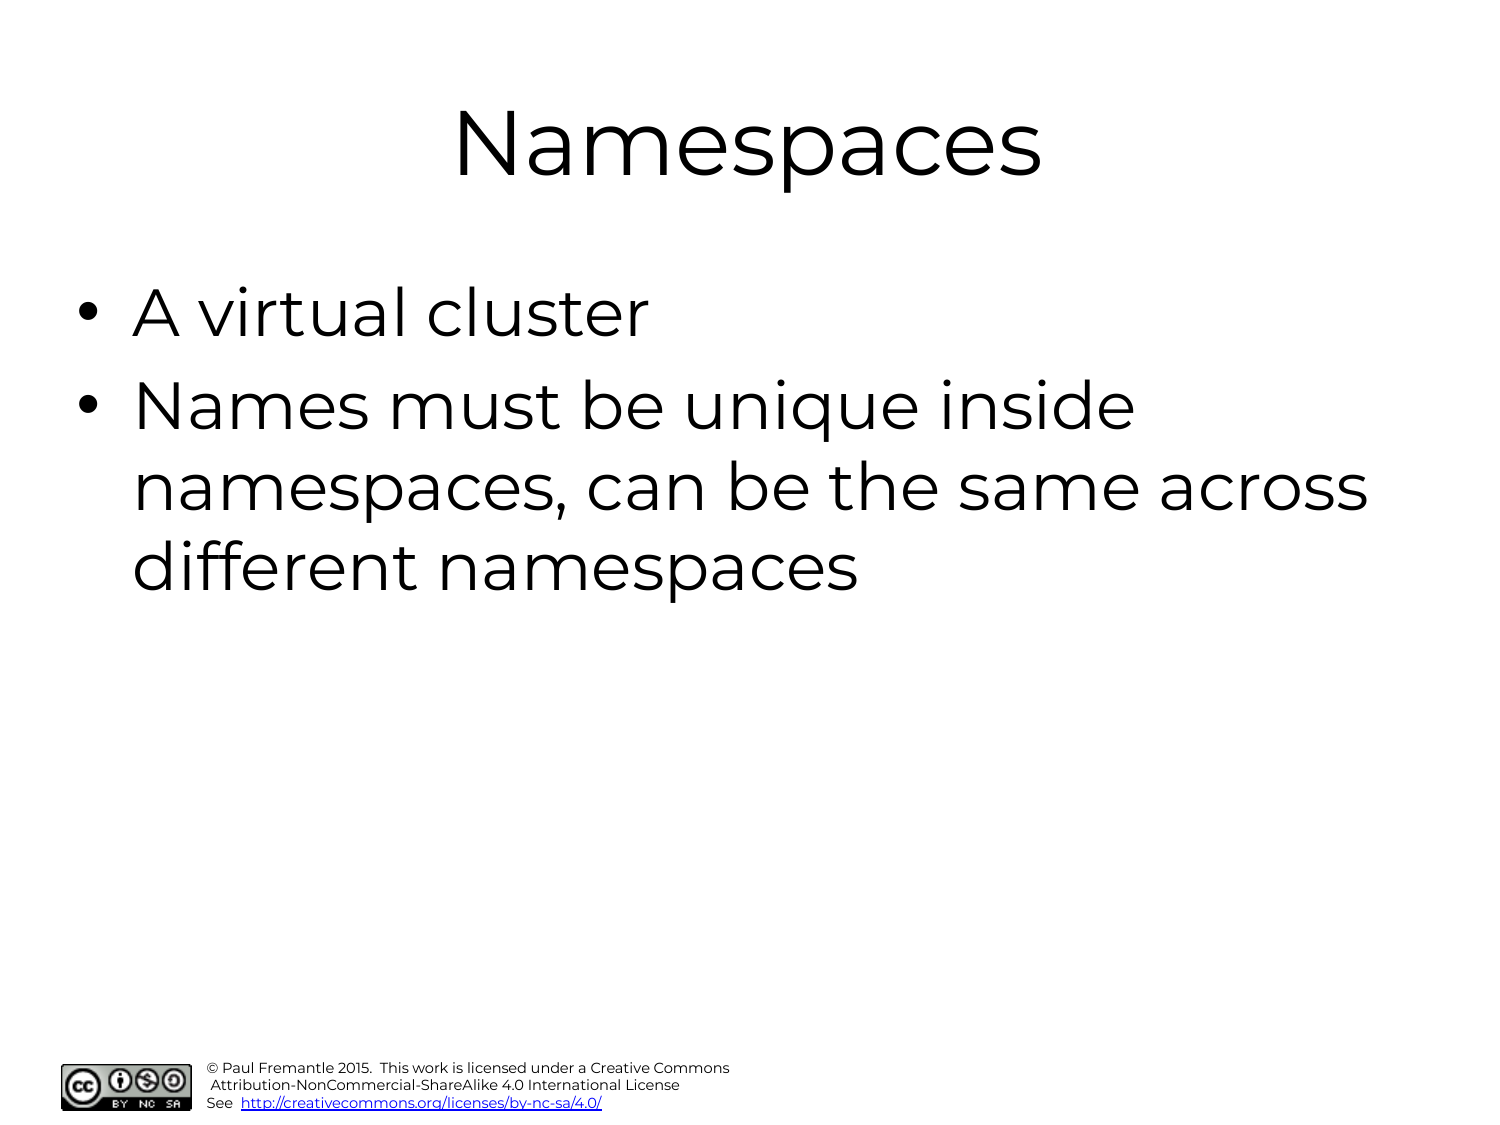

# Namespaces
A virtual cluster
Names must be unique inside namespaces, can be the same across different namespaces